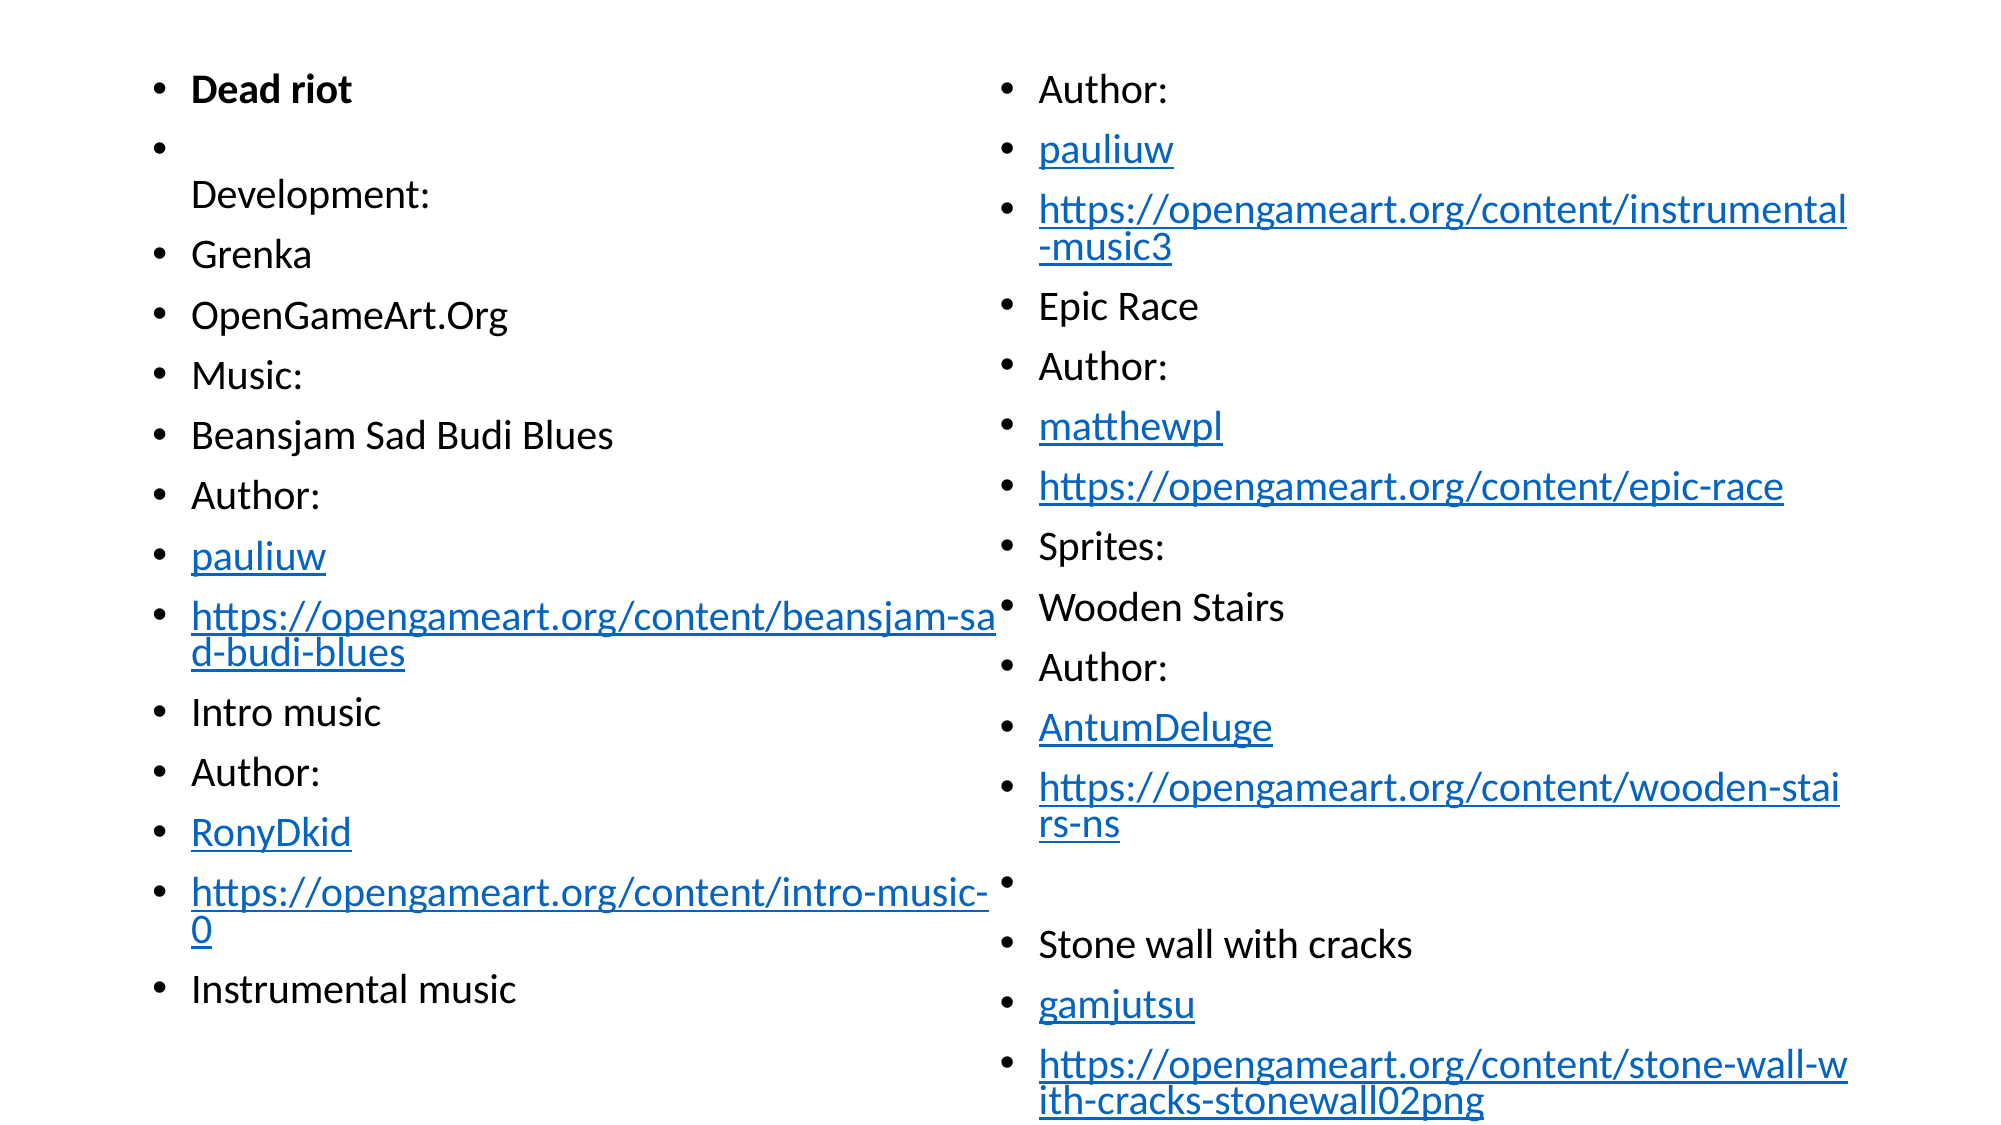

#
Dead riot
Development:
Grenka
OpenGameArt.Org
Music:
Beansjam Sad Budi Blues
Author:
pauliuw
https://opengameart.org/content/beansjam-sad-budi-blues
Intro music
Author:
RonyDkid
https://opengameart.org/content/intro-music-0
Instrumental music
Author:
pauliuw
https://opengameart.org/content/instrumental-music3
Epic Race
Author:
matthewpl
https://opengameart.org/content/epic-race
Sprites:
Wooden Stairs
Author:
AntumDeluge
https://opengameart.org/content/wooden-stairs-ns

Stone wall with cracks
gamjutsu
https://opengameart.org/content/stone-wall-with-cracks-stonewall02png
irmirx
https://opengameart.org/users/irmirx